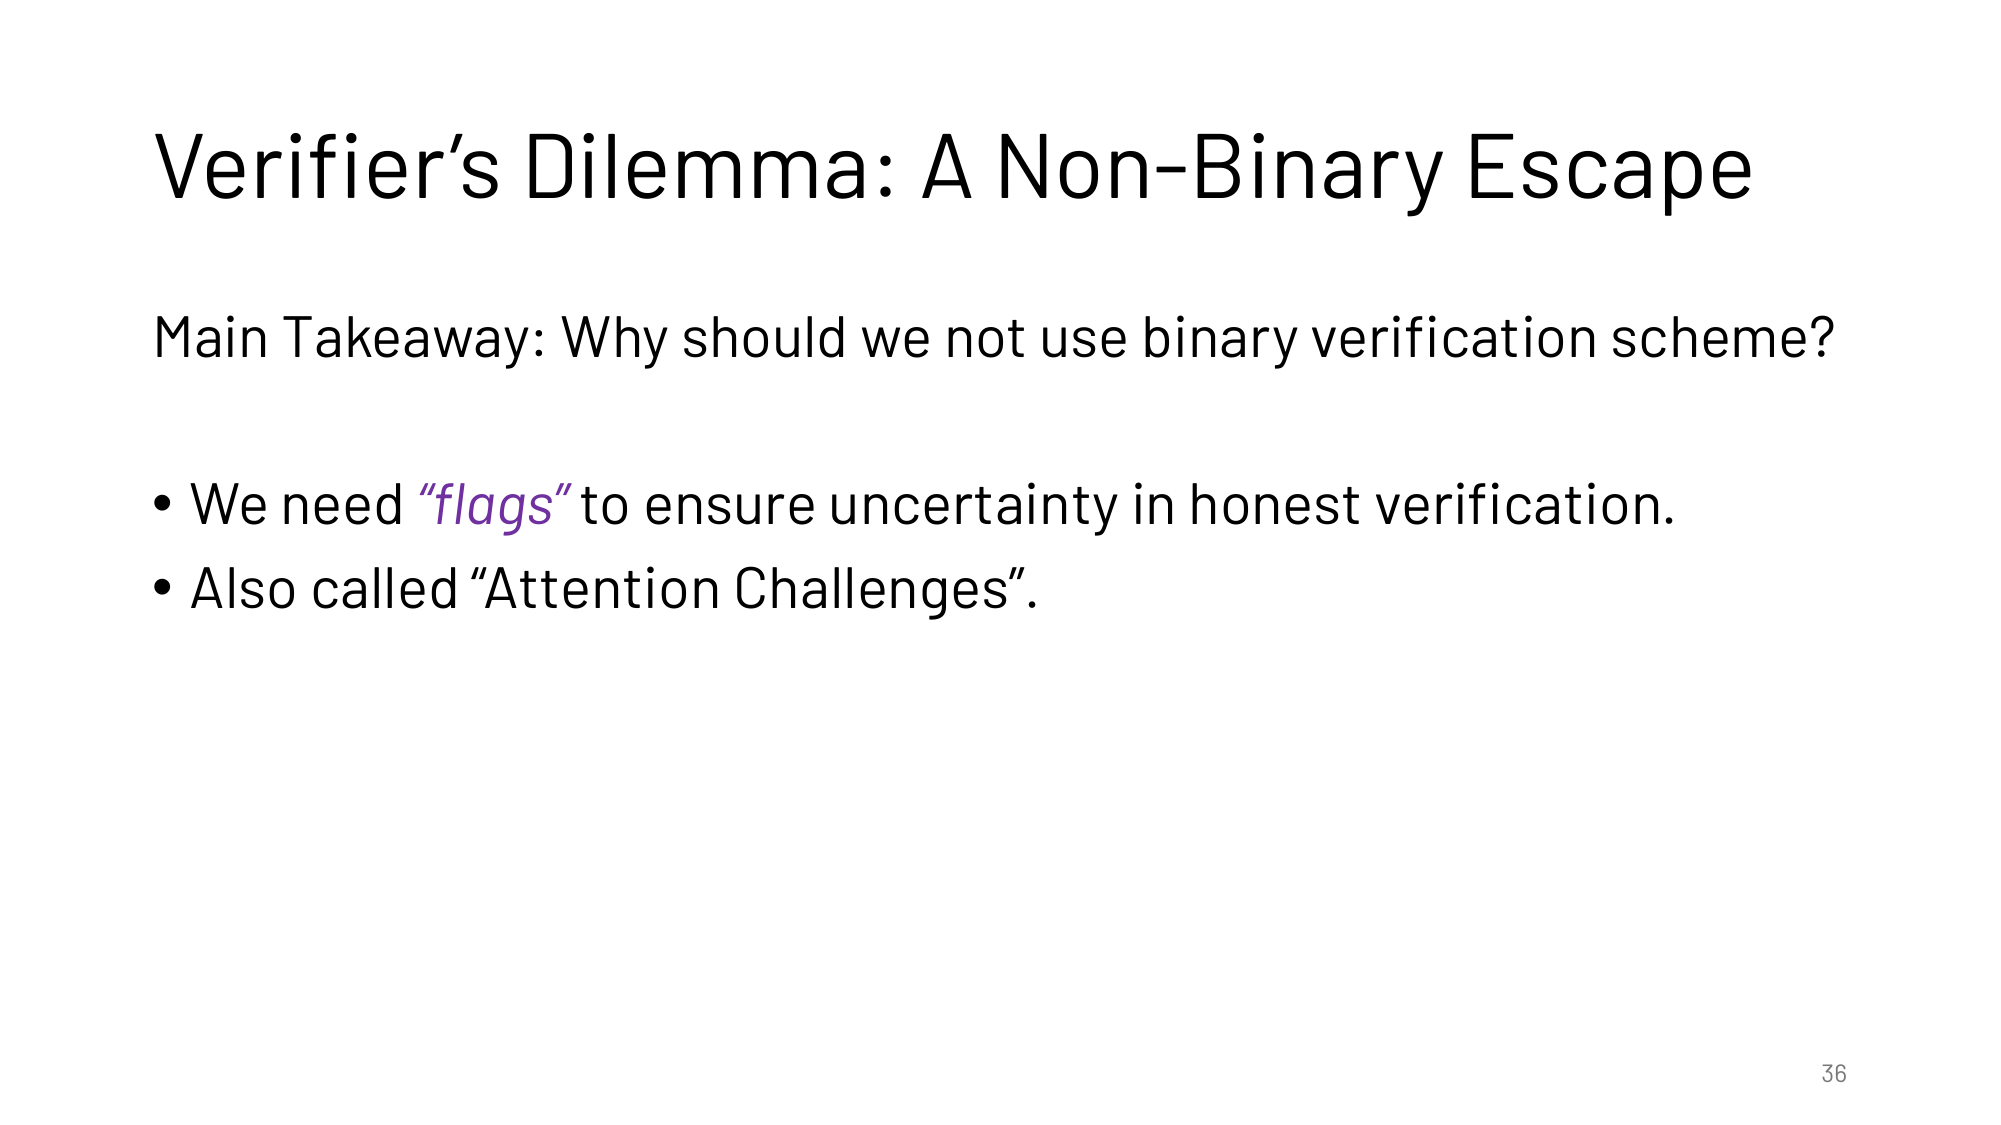

# Verifier’s Dilemma: A Non-Binary Escape
Main Takeaway: Why should we not use binary verification scheme?

We need “flags” to ensure uncertainty in honest verification.
Also called “Attention Challenges”.
36